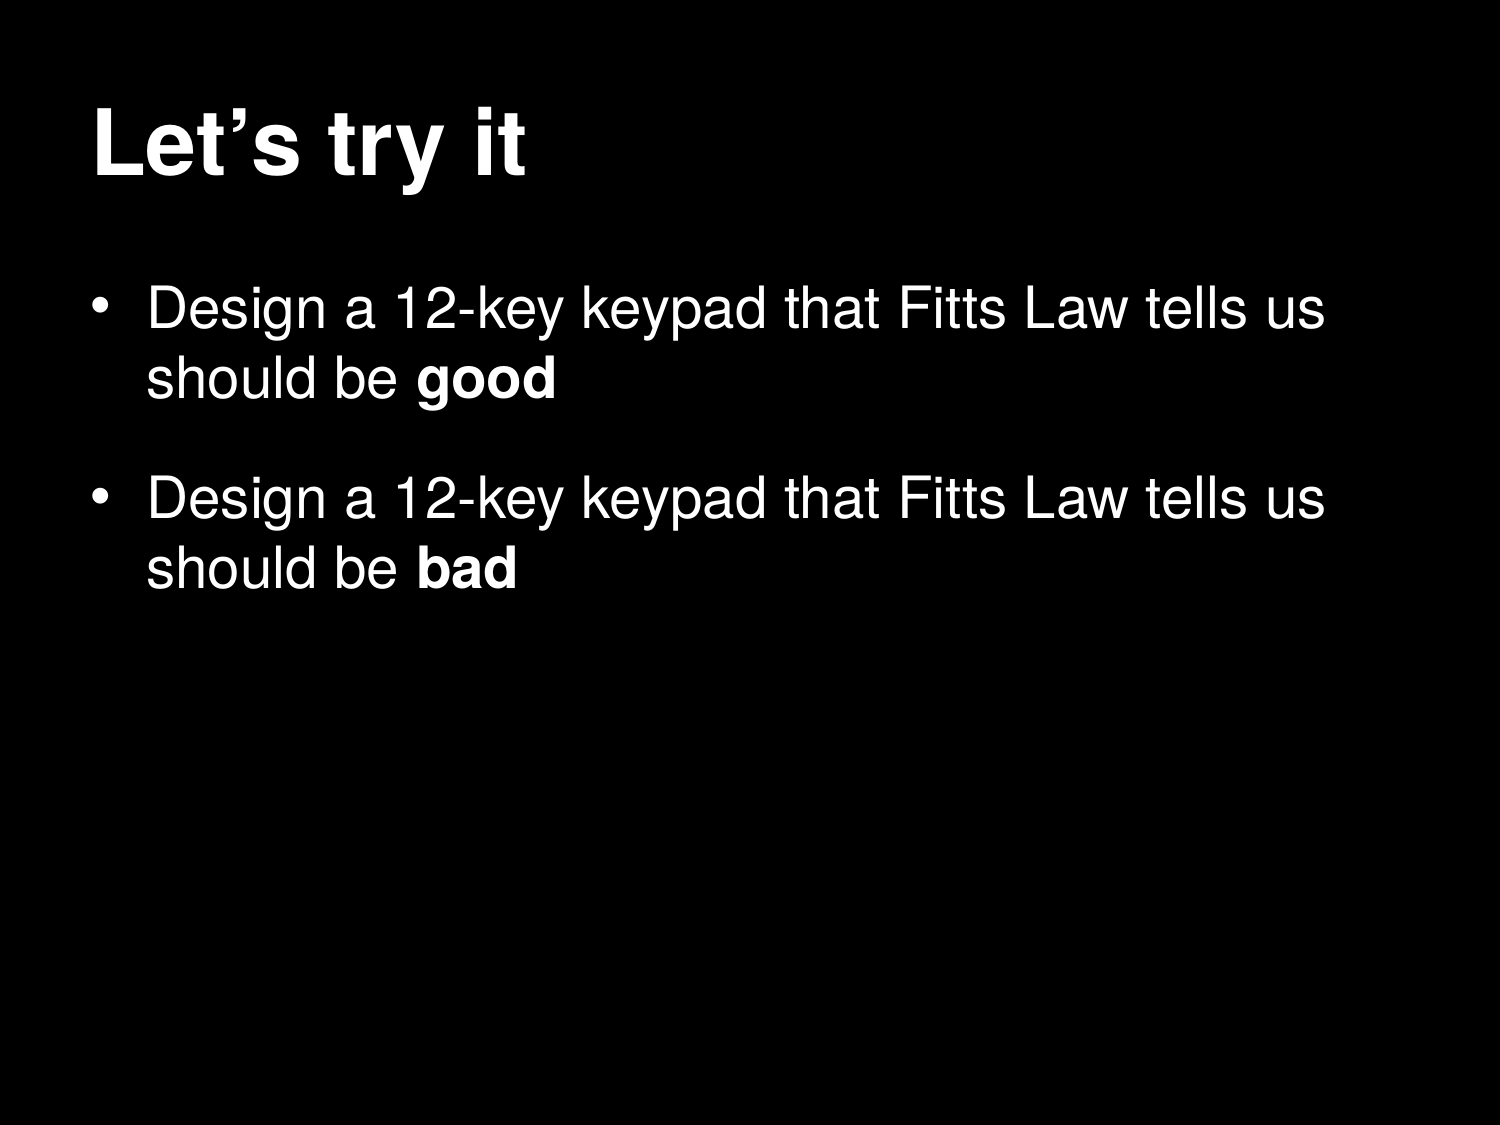

# Let’s try it
Design a 12-key keypad that Fitts Law tells us should be good
Design a 12-key keypad that Fitts Law tells us should be bad